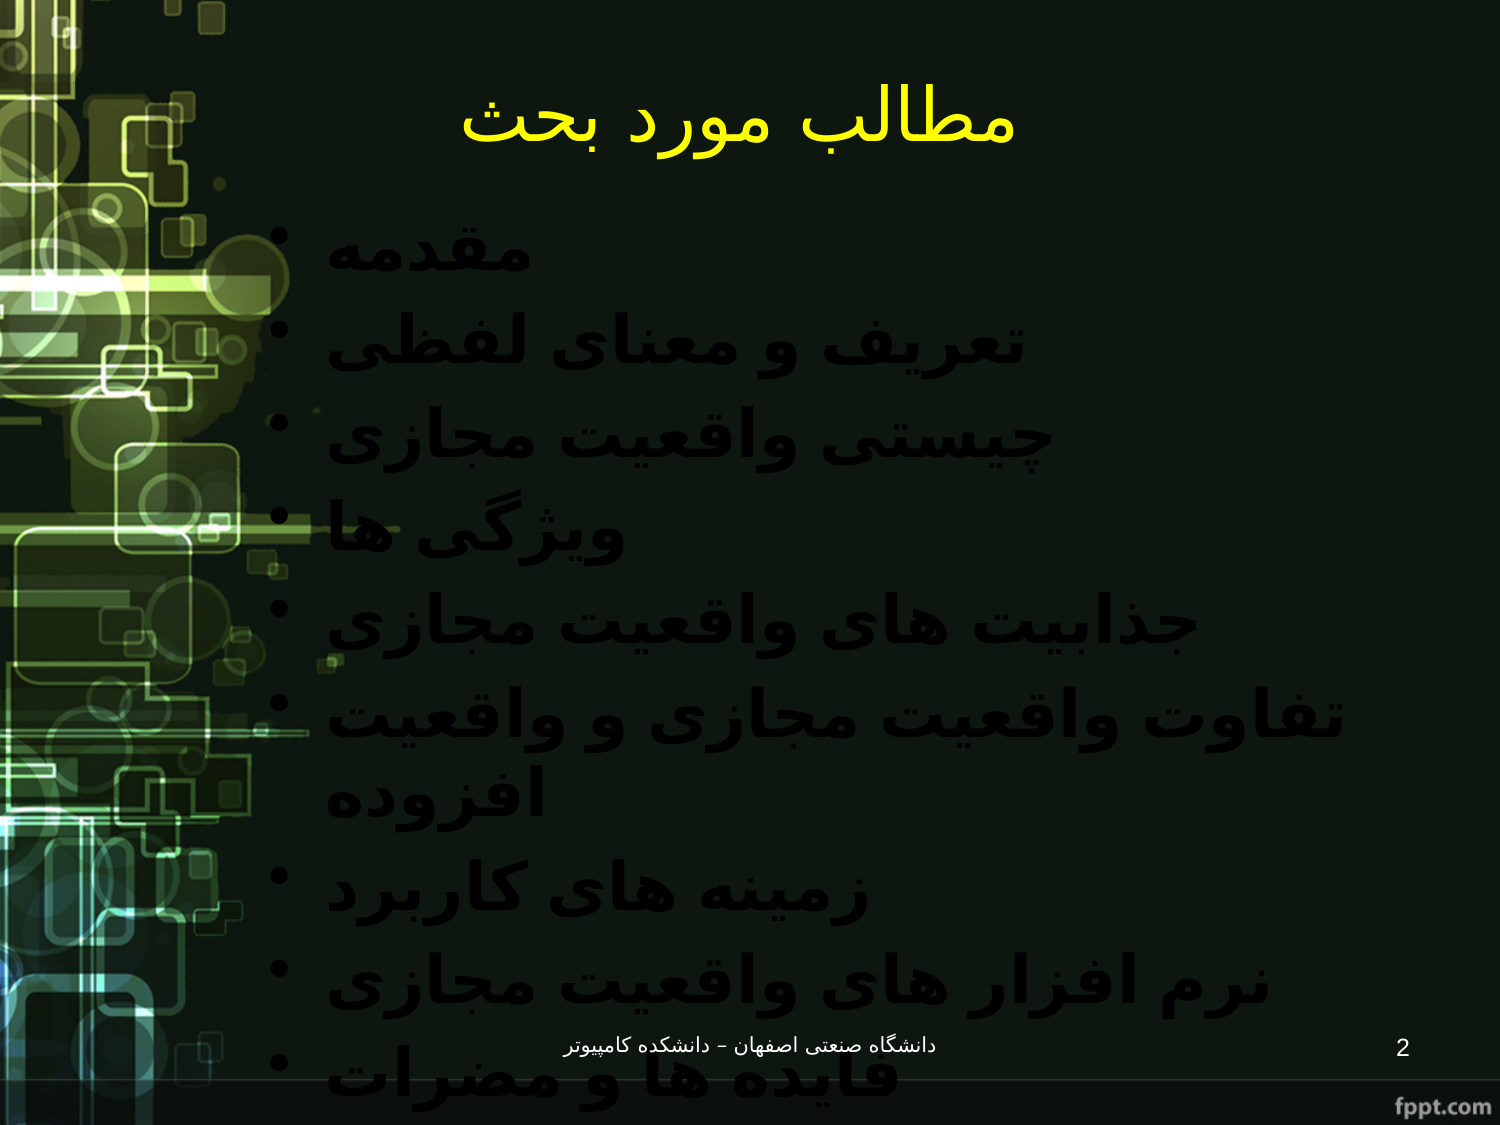

# مطالب مورد بحث
مقدمه
تعریف و معنای لفظی
چیستی واقعیت مجازی
ویژگی ها
جذابیت های واقعیت مجازی
تفاوت واقعیت مجازی و واقعیت افزوده
زمینه های کاربرد
نرم افزار های واقعیت مجازی
فایده ها و مضرات
تازه های واقعیت مجازی
Ethical issues
واقعیت مجازی در ایران

دانشگاه صنعتی اصفهان – دانشکده کامپیوتر
2